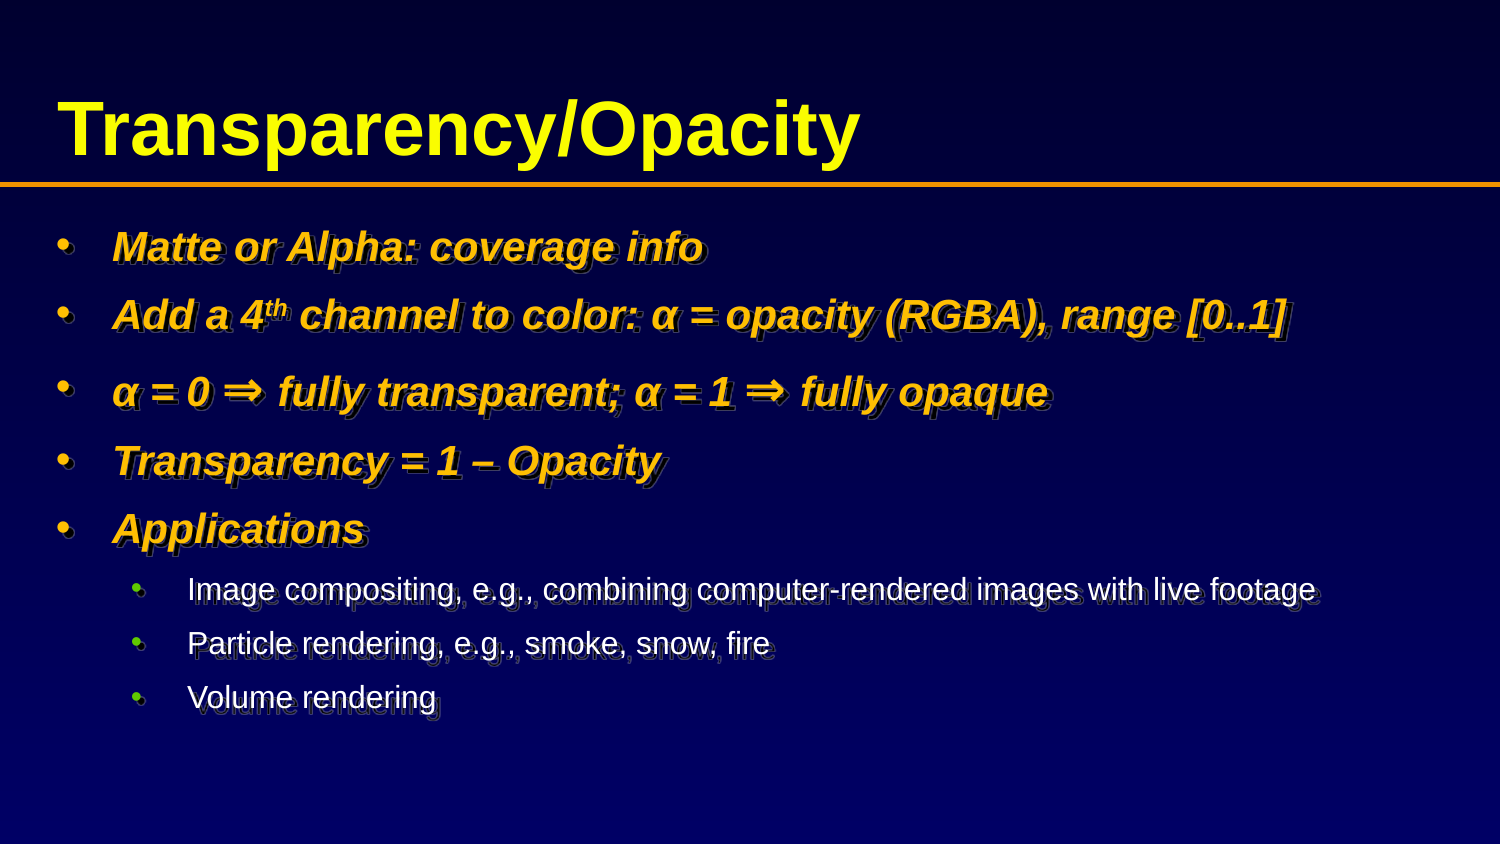

# Transparency/Opacity
Matte or Alpha: coverage info
Add a 4th channel to color: α = opacity (RGBA), range [0..1]
α = 0 ⇒ fully transparent; α = 1 ⇒ fully opaque
Transparency = 1 – Opacity
Applications
Image compositing, e.g., combining computer-rendered images with live footage
Particle rendering, e.g., smoke, snow, fire
Volume rendering